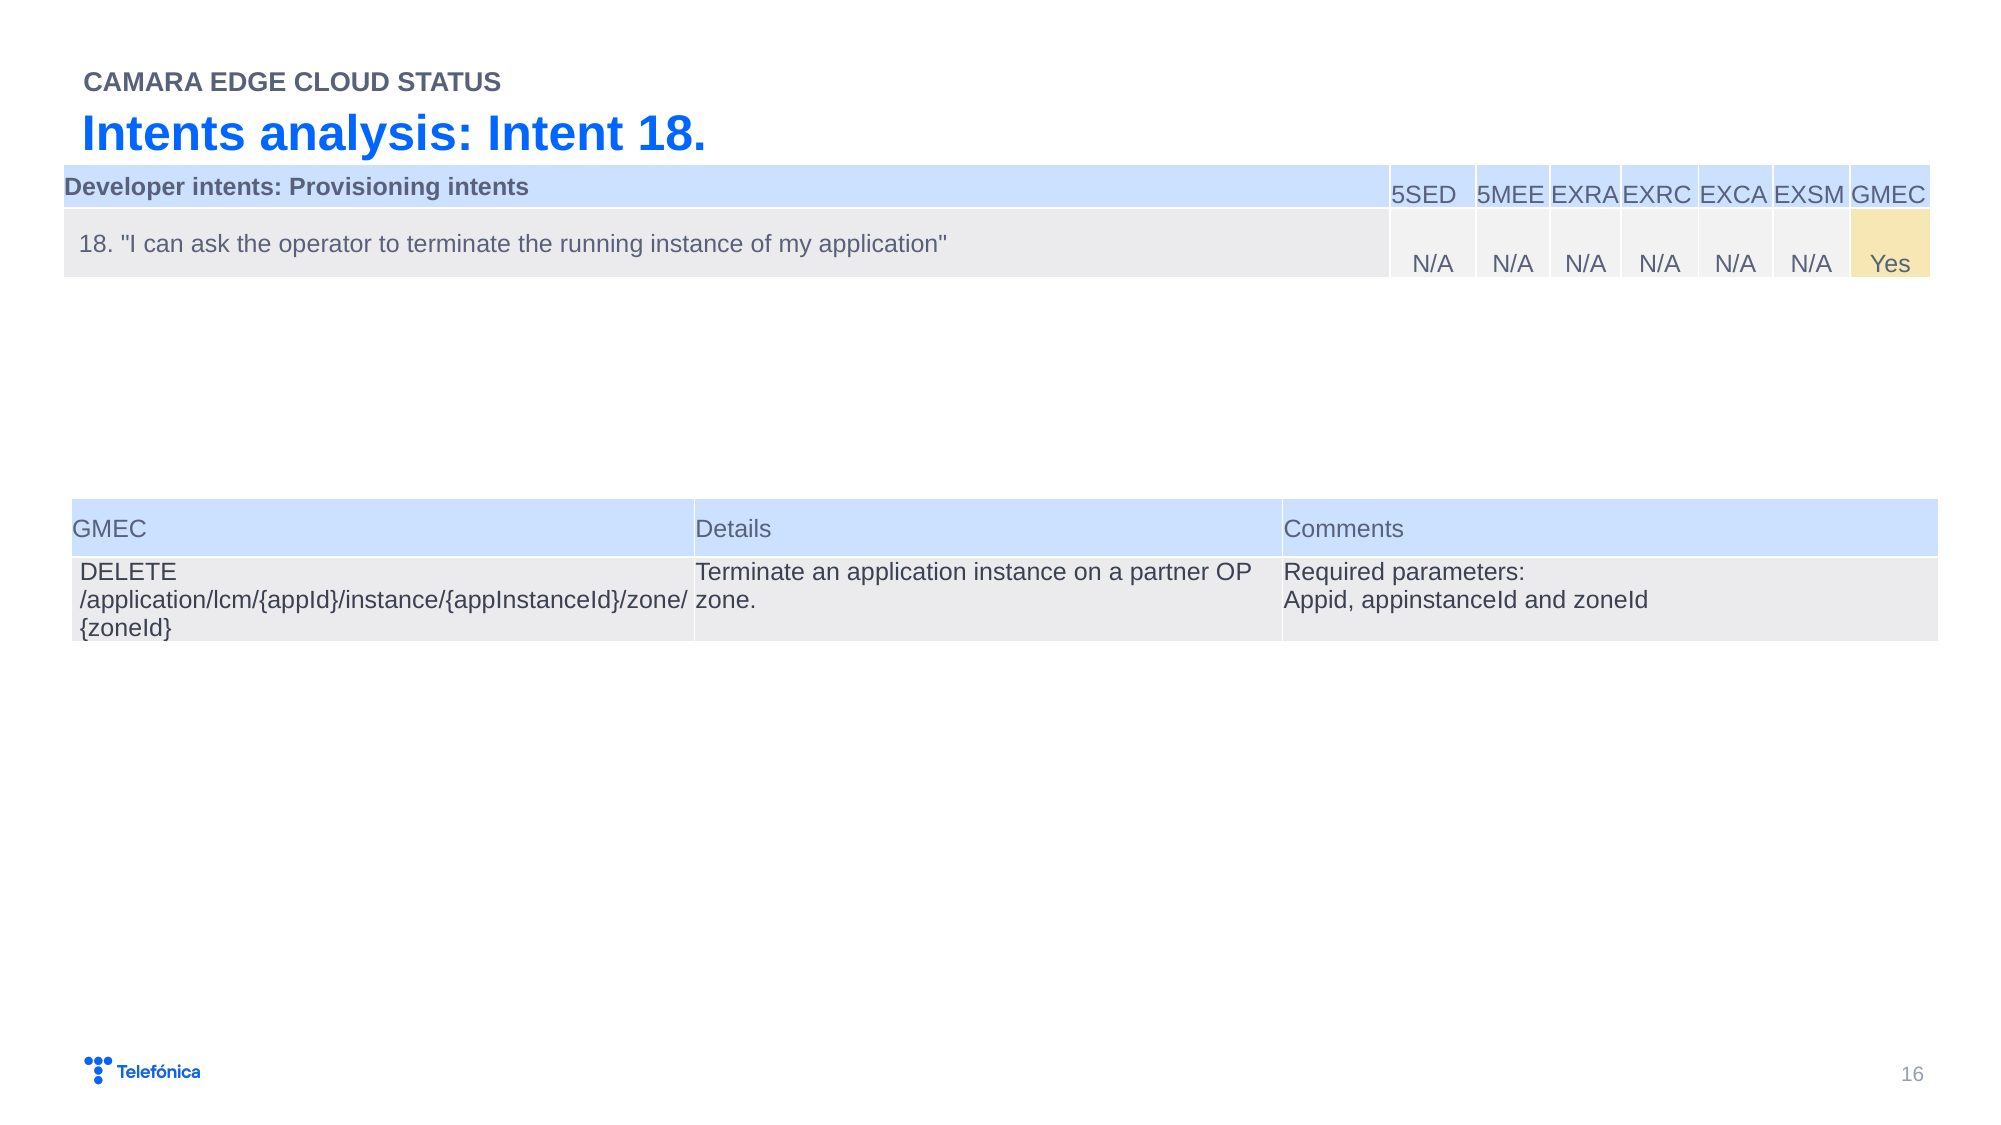

CAMARA EDGE CLOUD STATUS
# Intents analysis: Intent 18.
| Developer intents: Provisioning intents | 5SED | 5MEE | EXRA | EXRC | EXCA | EXSM | GMEC |
| --- | --- | --- | --- | --- | --- | --- | --- |
| 18. "I can ask the operator to terminate the running instance of my application" | N/A | N/A | N/A | N/A | N/A | N/A | Yes |
| GMEC | Details | Comments |
| --- | --- | --- |
| DELETE /application/lcm/{appId}/instance/{appInstanceId}/zone/{zoneId} | Terminate an application instance on a partner OP zone. | Required parameters: Appid, appinstanceId and zoneId |
16